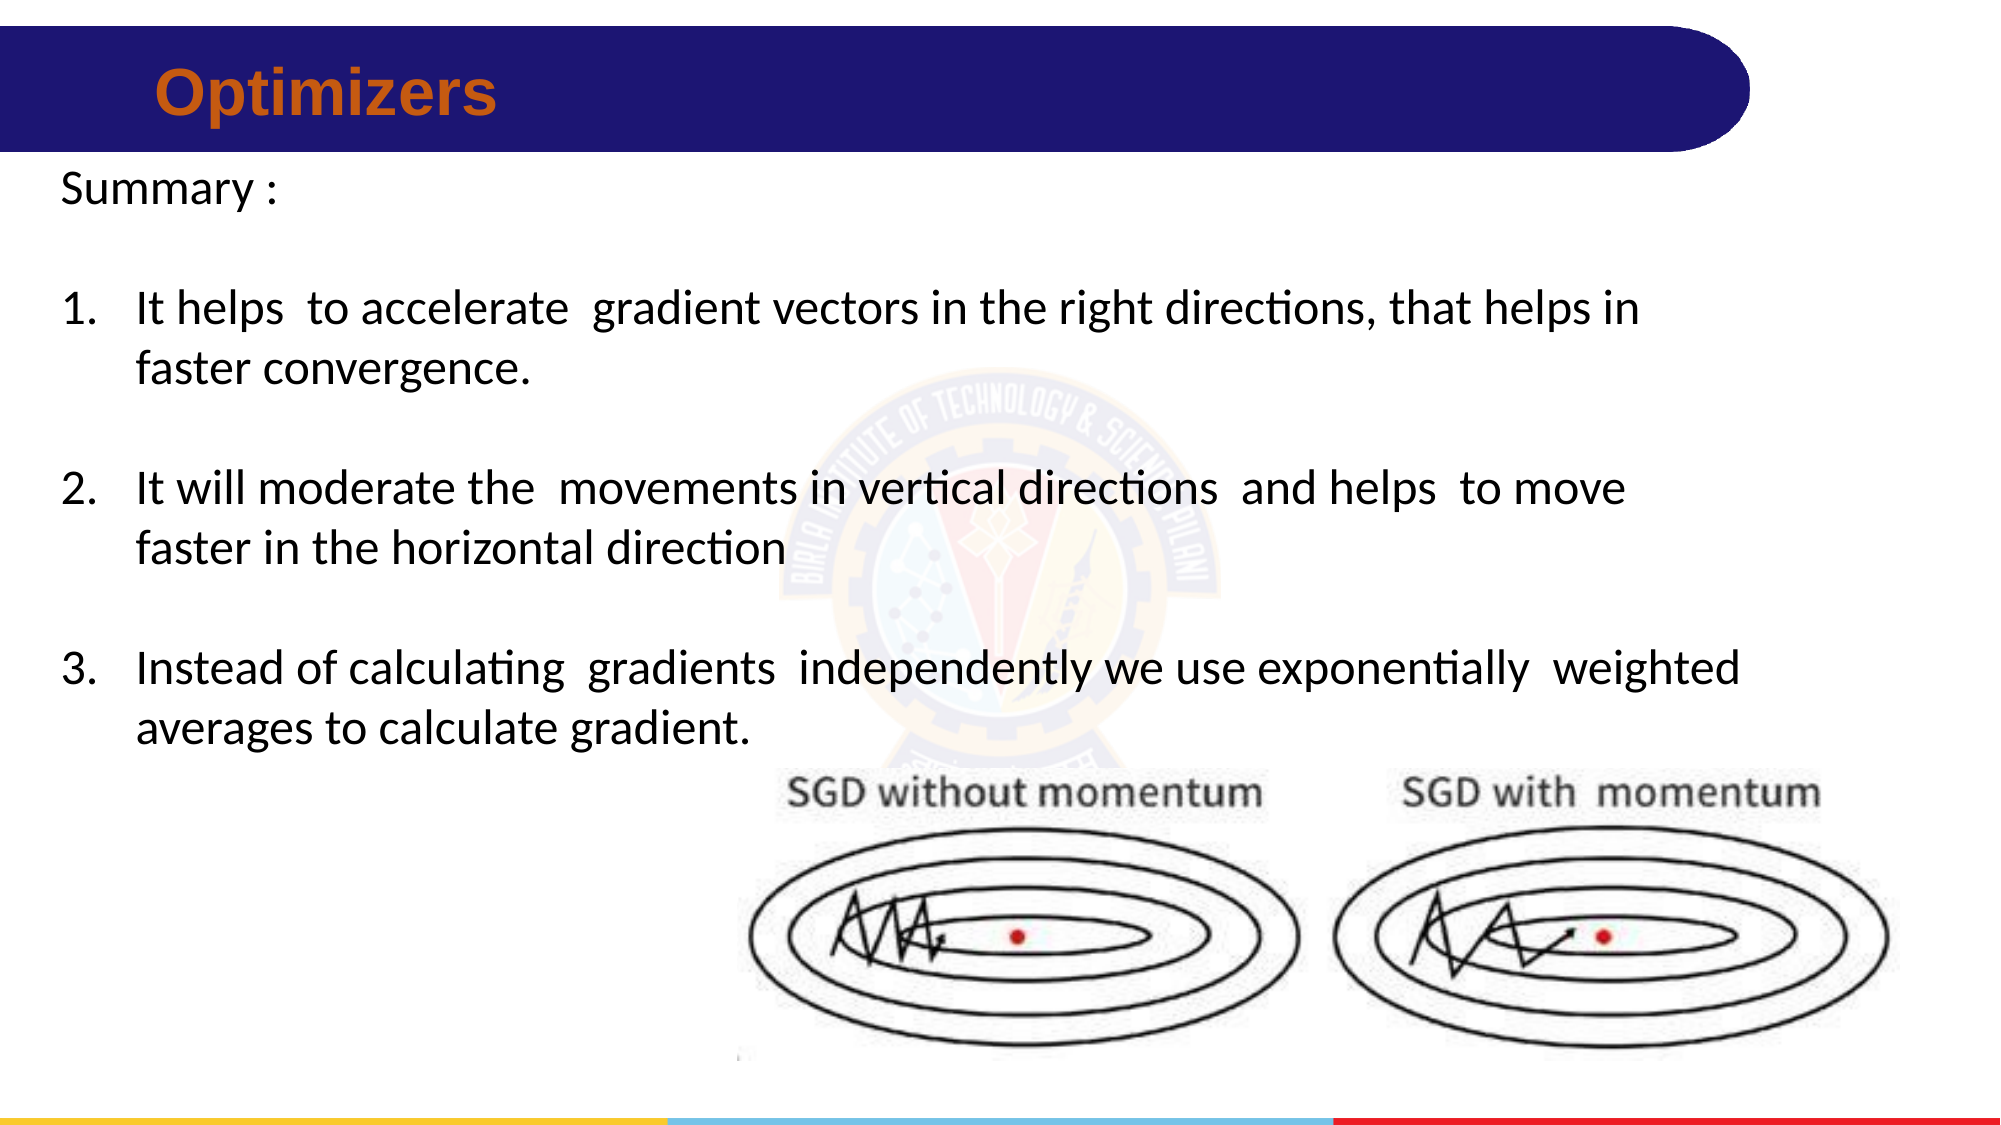

# Optimizers
Summary :

It helps  to accelerate  gradient vectors in the right directions, that helps in  faster convergence.

It will moderate the  movements in vertical directions  and helps  to move faster in the horizontal direction

Instead of calculating  gradients  independently we use exponentially  weighted averages to calculate gradient.